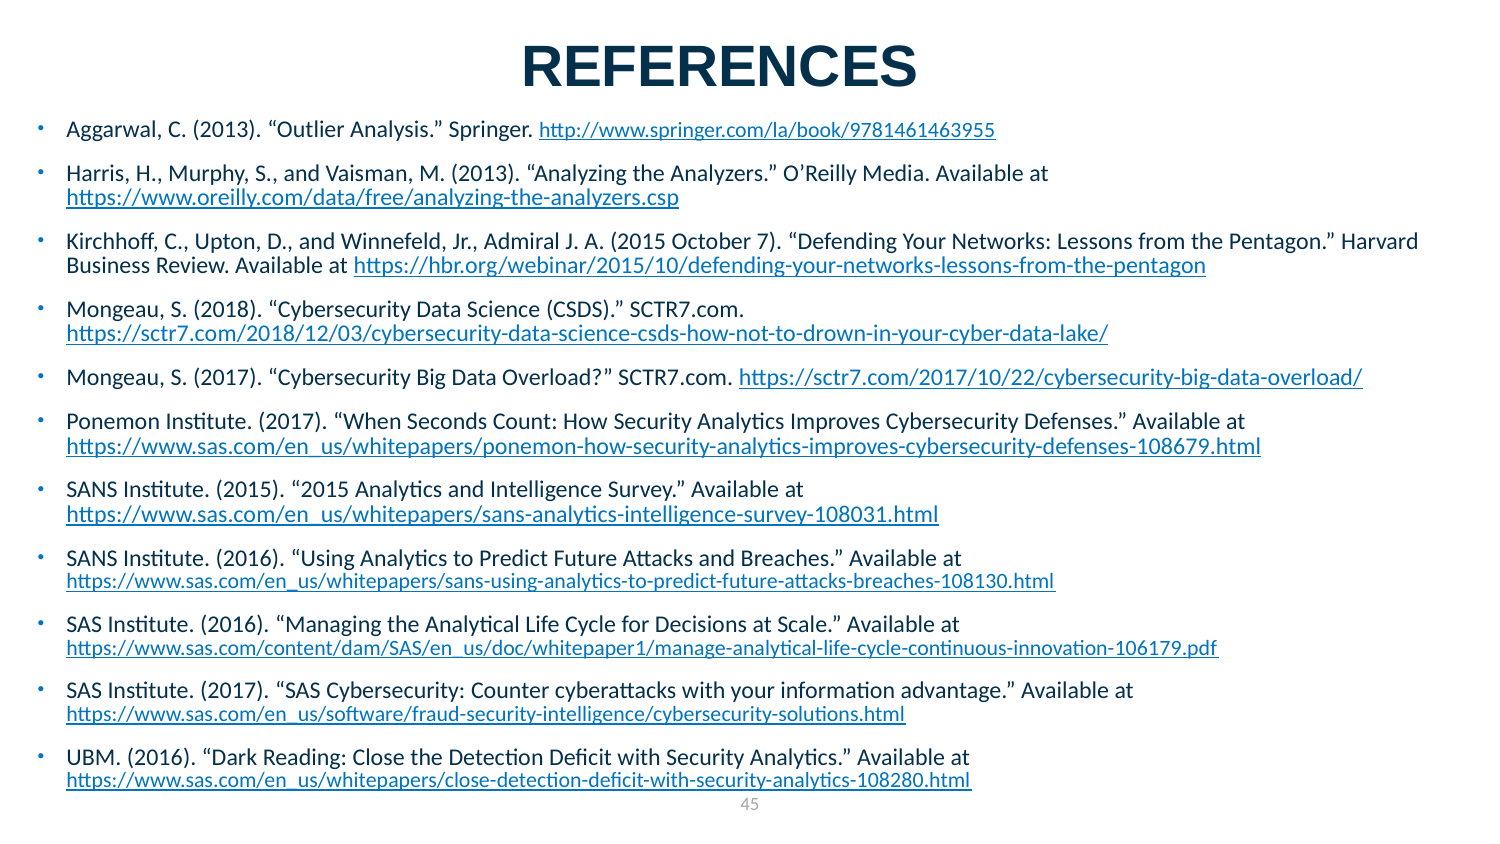

# REFERENCES
Aggarwal, C. (2013). “Outlier Analysis.” Springer. http://www.springer.com/la/book/9781461463955
Harris, H., Murphy, S., and Vaisman, M. (2013). “Analyzing the Analyzers.” O’Reilly Media. Available at https://www.oreilly.com/data/free/analyzing-the-analyzers.csp
Kirchhoff, C., Upton, D., and Winnefeld, Jr., Admiral J. A. (2015 October 7). “Defending Your Networks: Lessons from the Pentagon.” Harvard Business Review. Available at https://hbr.org/webinar/2015/10/defending-your-networks-lessons-from-the-pentagon
Mongeau, S. (2018). “Cybersecurity Data Science (CSDS).” SCTR7.com. https://sctr7.com/2018/12/03/cybersecurity-data-science-csds-how-not-to-drown-in-your-cyber-data-lake/
Mongeau, S. (2017). “Cybersecurity Big Data Overload?” SCTR7.com. https://sctr7.com/2017/10/22/cybersecurity-big-data-overload/
Ponemon Institute. (2017). “When Seconds Count: How Security Analytics Improves Cybersecurity Defenses.” Available at https://www.sas.com/en_us/whitepapers/ponemon-how-security-analytics-improves-cybersecurity-defenses-108679.html
SANS Institute. (2015). “2015 Analytics and Intelligence Survey.” Available at https://www.sas.com/en_us/whitepapers/sans-analytics-intelligence-survey-108031.html
SANS Institute. (2016). “Using Analytics to Predict Future Attacks and Breaches.” Available at https://www.sas.com/en_us/whitepapers/sans-using-analytics-to-predict-future-attacks-breaches-108130.html
SAS Institute. (2016). “Managing the Analytical Life Cycle for Decisions at Scale.” Available at https://www.sas.com/content/dam/SAS/en_us/doc/whitepaper1/manage-analytical-life-cycle-continuous-innovation-106179.pdf
SAS Institute. (2017). “SAS Cybersecurity: Counter cyberattacks with your information advantage.” Available at https://www.sas.com/en_us/software/fraud-security-intelligence/cybersecurity-solutions.html
UBM. (2016). “Dark Reading: Close the Detection Deficit with Security Analytics.” Available at https://www.sas.com/en_us/whitepapers/close-detection-deficit-with-security-analytics-108280.html
45